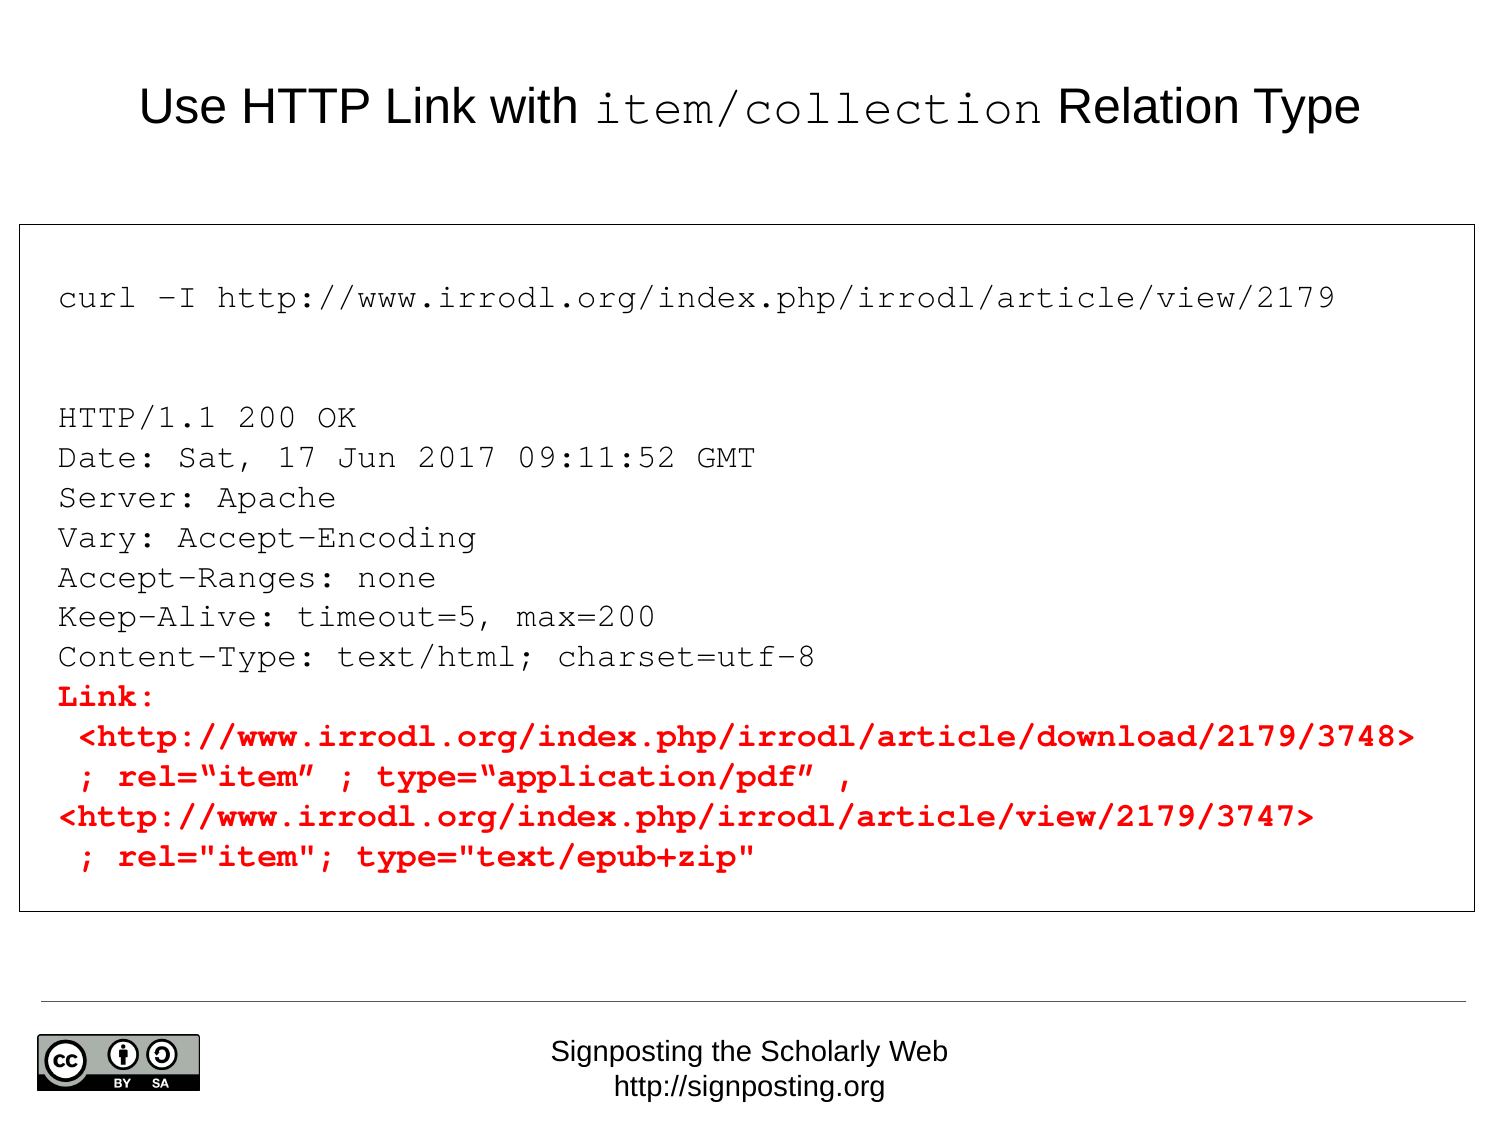

# Use HTTP Link with item/collection Relation Type

curl –I http://www.irrodl.org/index.php/irrodl/article/view/2179

HTTP/1.1 200 OK
Date: Sat, 17 Jun 2017 09:11:52 GMT
Server: Apache
Vary: Accept-Encoding
Accept-Ranges: none
Keep-Alive: timeout=5, max=200
Content-Type: text/html; charset=utf-8
Link:
 <http://www.irrodl.org/index.php/irrodl/article/download/2179/3748>
 ; rel=“item” ; type=“application/pdf” ,
<http://www.irrodl.org/index.php/irrodl/article/view/2179/3747>
 ; rel="item"; type="text/epub+zip"